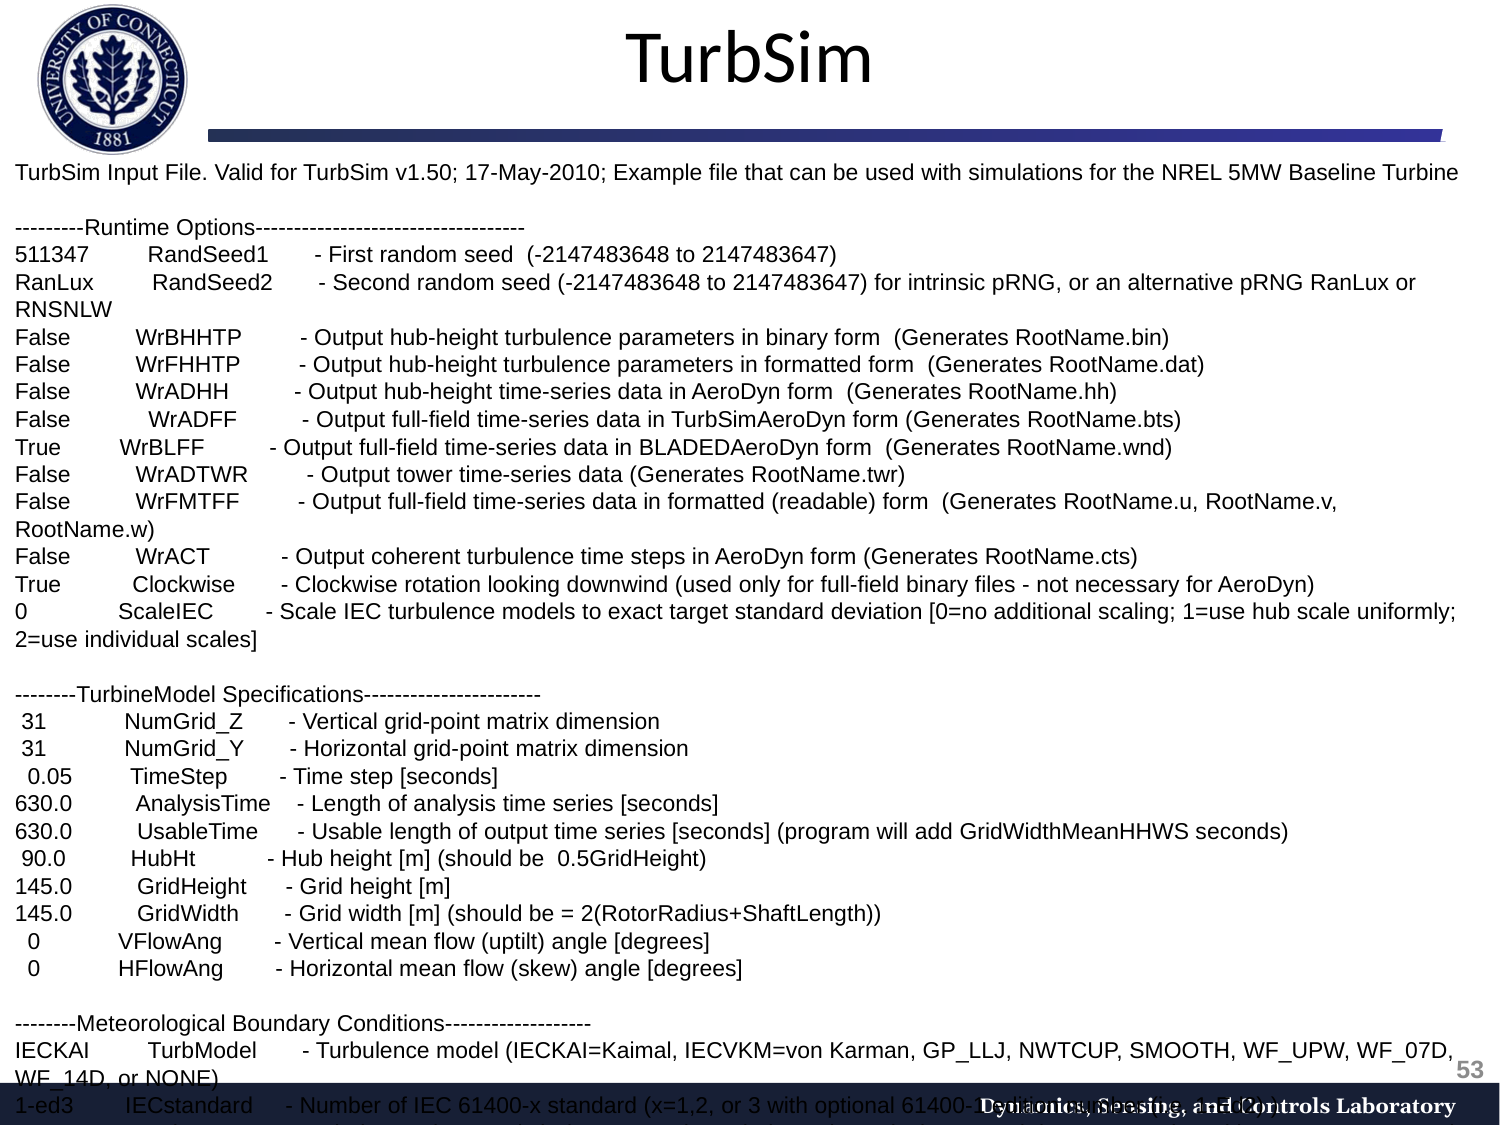

TurbSim
TurbSim Input File. Valid for TurbSim v1.50; 17-May-2010; Example file that can be used with simulations for the NREL 5MW Baseline Turbine

---------Runtime Options-----------------------------------
511347         RandSeed1       - First random seed  (-2147483648 to 2147483647)
RanLux         RandSeed2       - Second random seed (-2147483648 to 2147483647) for intrinsic pRNG, or an alternative pRNG RanLux or RNSNLW
False          WrBHHTP         - Output hub-height turbulence parameters in binary form  (Generates RootName.bin)
False          WrFHHTP         - Output hub-height turbulence parameters in formatted form  (Generates RootName.dat)
False          WrADHH          - Output hub-height time-series data in AeroDyn form  (Generates RootName.hh)
False            WrADFF          - Output full-field time-series data in TurbSimAeroDyn form (Generates RootName.bts)
True         WrBLFF          - Output full-field time-series data in BLADEDAeroDyn form  (Generates RootName.wnd)
False          WrADTWR         - Output tower time-series data (Generates RootName.twr)
False          WrFMTFF         - Output full-field time-series data in formatted (readable) form  (Generates RootName.u, RootName.v, RootName.w)
False          WrACT           - Output coherent turbulence time steps in AeroDyn form (Generates RootName.cts)
True           Clockwise       - Clockwise rotation looking downwind (used only for full-field binary files - not necessary for AeroDyn)
0              ScaleIEC        - Scale IEC turbulence models to exact target standard deviation [0=no additional scaling; 1=use hub scale uniformly; 2=use individual scales]

--------TurbineModel Specifications-----------------------
 31            NumGrid_Z       - Vertical grid-point matrix dimension
 31            NumGrid_Y       - Horizontal grid-point matrix dimension
  0.05         TimeStep        - Time step [seconds]
630.0          AnalysisTime    - Length of analysis time series [seconds]
630.0          UsableTime      - Usable length of output time series [seconds] (program will add GridWidthMeanHHWS seconds)
 90.0          HubHt           - Hub height [m] (should be  0.5GridHeight)
145.0          GridHeight      - Grid height [m]
145.0          GridWidth       - Grid width [m] (should be = 2(RotorRadius+ShaftLength))
  0            VFlowAng        - Vertical mean flow (uptilt) angle [degrees]
  0            HFlowAng        - Horizontal mean flow (skew) angle [degrees]

--------Meteorological Boundary Conditions-------------------
IECKAI         TurbModel       - Turbulence model (IECKAI=Kaimal, IECVKM=von Karman, GP_LLJ, NWTCUP, SMOOTH, WF_UPW, WF_07D, WF_14D, or NONE)
1-ed3        IECstandard     - Number of IEC 61400-x standard (x=1,2, or 3 with optional 61400-1 edition number (i.e. 1-Ed2) )
B            IECturbc        - IEC turbulence characteristic (A, B, C or the turbulence intensity in percent) (KHTEST option with NWTCUP, not used for other models)
NTM            IEC_WindType    - IEC turbulence type (NTM=normal, xETM=extreme turbulence, xEWM1=extreme 1-year wind, xEWM50=extreme 50-year wind, where x=wind turbine class 1, 2, or 3)
default        ETMc            - IEC Extreme turbulence model c parameter [ms]
PL             WindProfileType - Wind profile type (JET=Low-level jet,LOG=Logarithmic,PL=Power law, or default, or USR=User-defined)
 90.0           RefHt           - Height of the reference wind speed [m]
 18.0          URef            - Mean (total) wind speed at the reference height [ms]
default        ZJetMax         - Jet height [m] (used only for JET wind profile, valid 70-490 m)
default        PLExp           - Power law exponent [-] (or default)
default        Z0              - Surface roughness length [m] (or default)

--------Non-IEC Meteorological Boundary Conditions------------
default        Latitude        - Site latitude [degrees] (or default)
0.05           RICH_NO         - Gradient Richardson number
default        UStar           - Friction or shear velocity [ms] (or default)
default        ZI              - Mixing layer depth [m] (or default)
default        PC_UW           - Hub mean u'w' Reynolds stress [(ms)^2] (or default)
default        PC_UV           - Hub mean u'v' Reynolds stress [(ms)^2] (or default)
default        PC_VW           - Hub mean v'w' Reynolds stress [(ms)^2] (or default)
default        IncDec1         - u-component coherence parameters (e.g. 10.0  0.3e-3 in quotes) (or default)
default        IncDec2         - v-component coherence parameters (e.g. 10.0  0.3e-3 in quotes) (or default)
default        IncDec3         - w-component coherence parameters (e.g. 10.0  0.3e-3 in quotes) (or default)
default        CohExp          - Coherence exponent (or default)

--------Coherent Turbulence Scaling Parameters-------------------
"F:\Wind Turbine\TurbSim\Test\Eventdata"     -   Name of the path where event data files are located
Random       CTEventFile     - Type of event files (random, les or dns)
true           Randomize       - Randomize disturbance scale and location (truefalse)
 1.0           DistScl         - Disturbance scale (ratio of dataset height to rotor disk).
 0.5           CTLy            - Fractional location of tower centerline from right (looking downwind) to left side of the dataset.
 0.5           CTLz            - Fractional location of hub height from the bottom of the dataset.
10.0           CTStartTime     - Minimum start time for coherent structures in RootName.cts [seconds]

==================================================
NOTE Do not add or remove any lines in this file!
==================================================
53